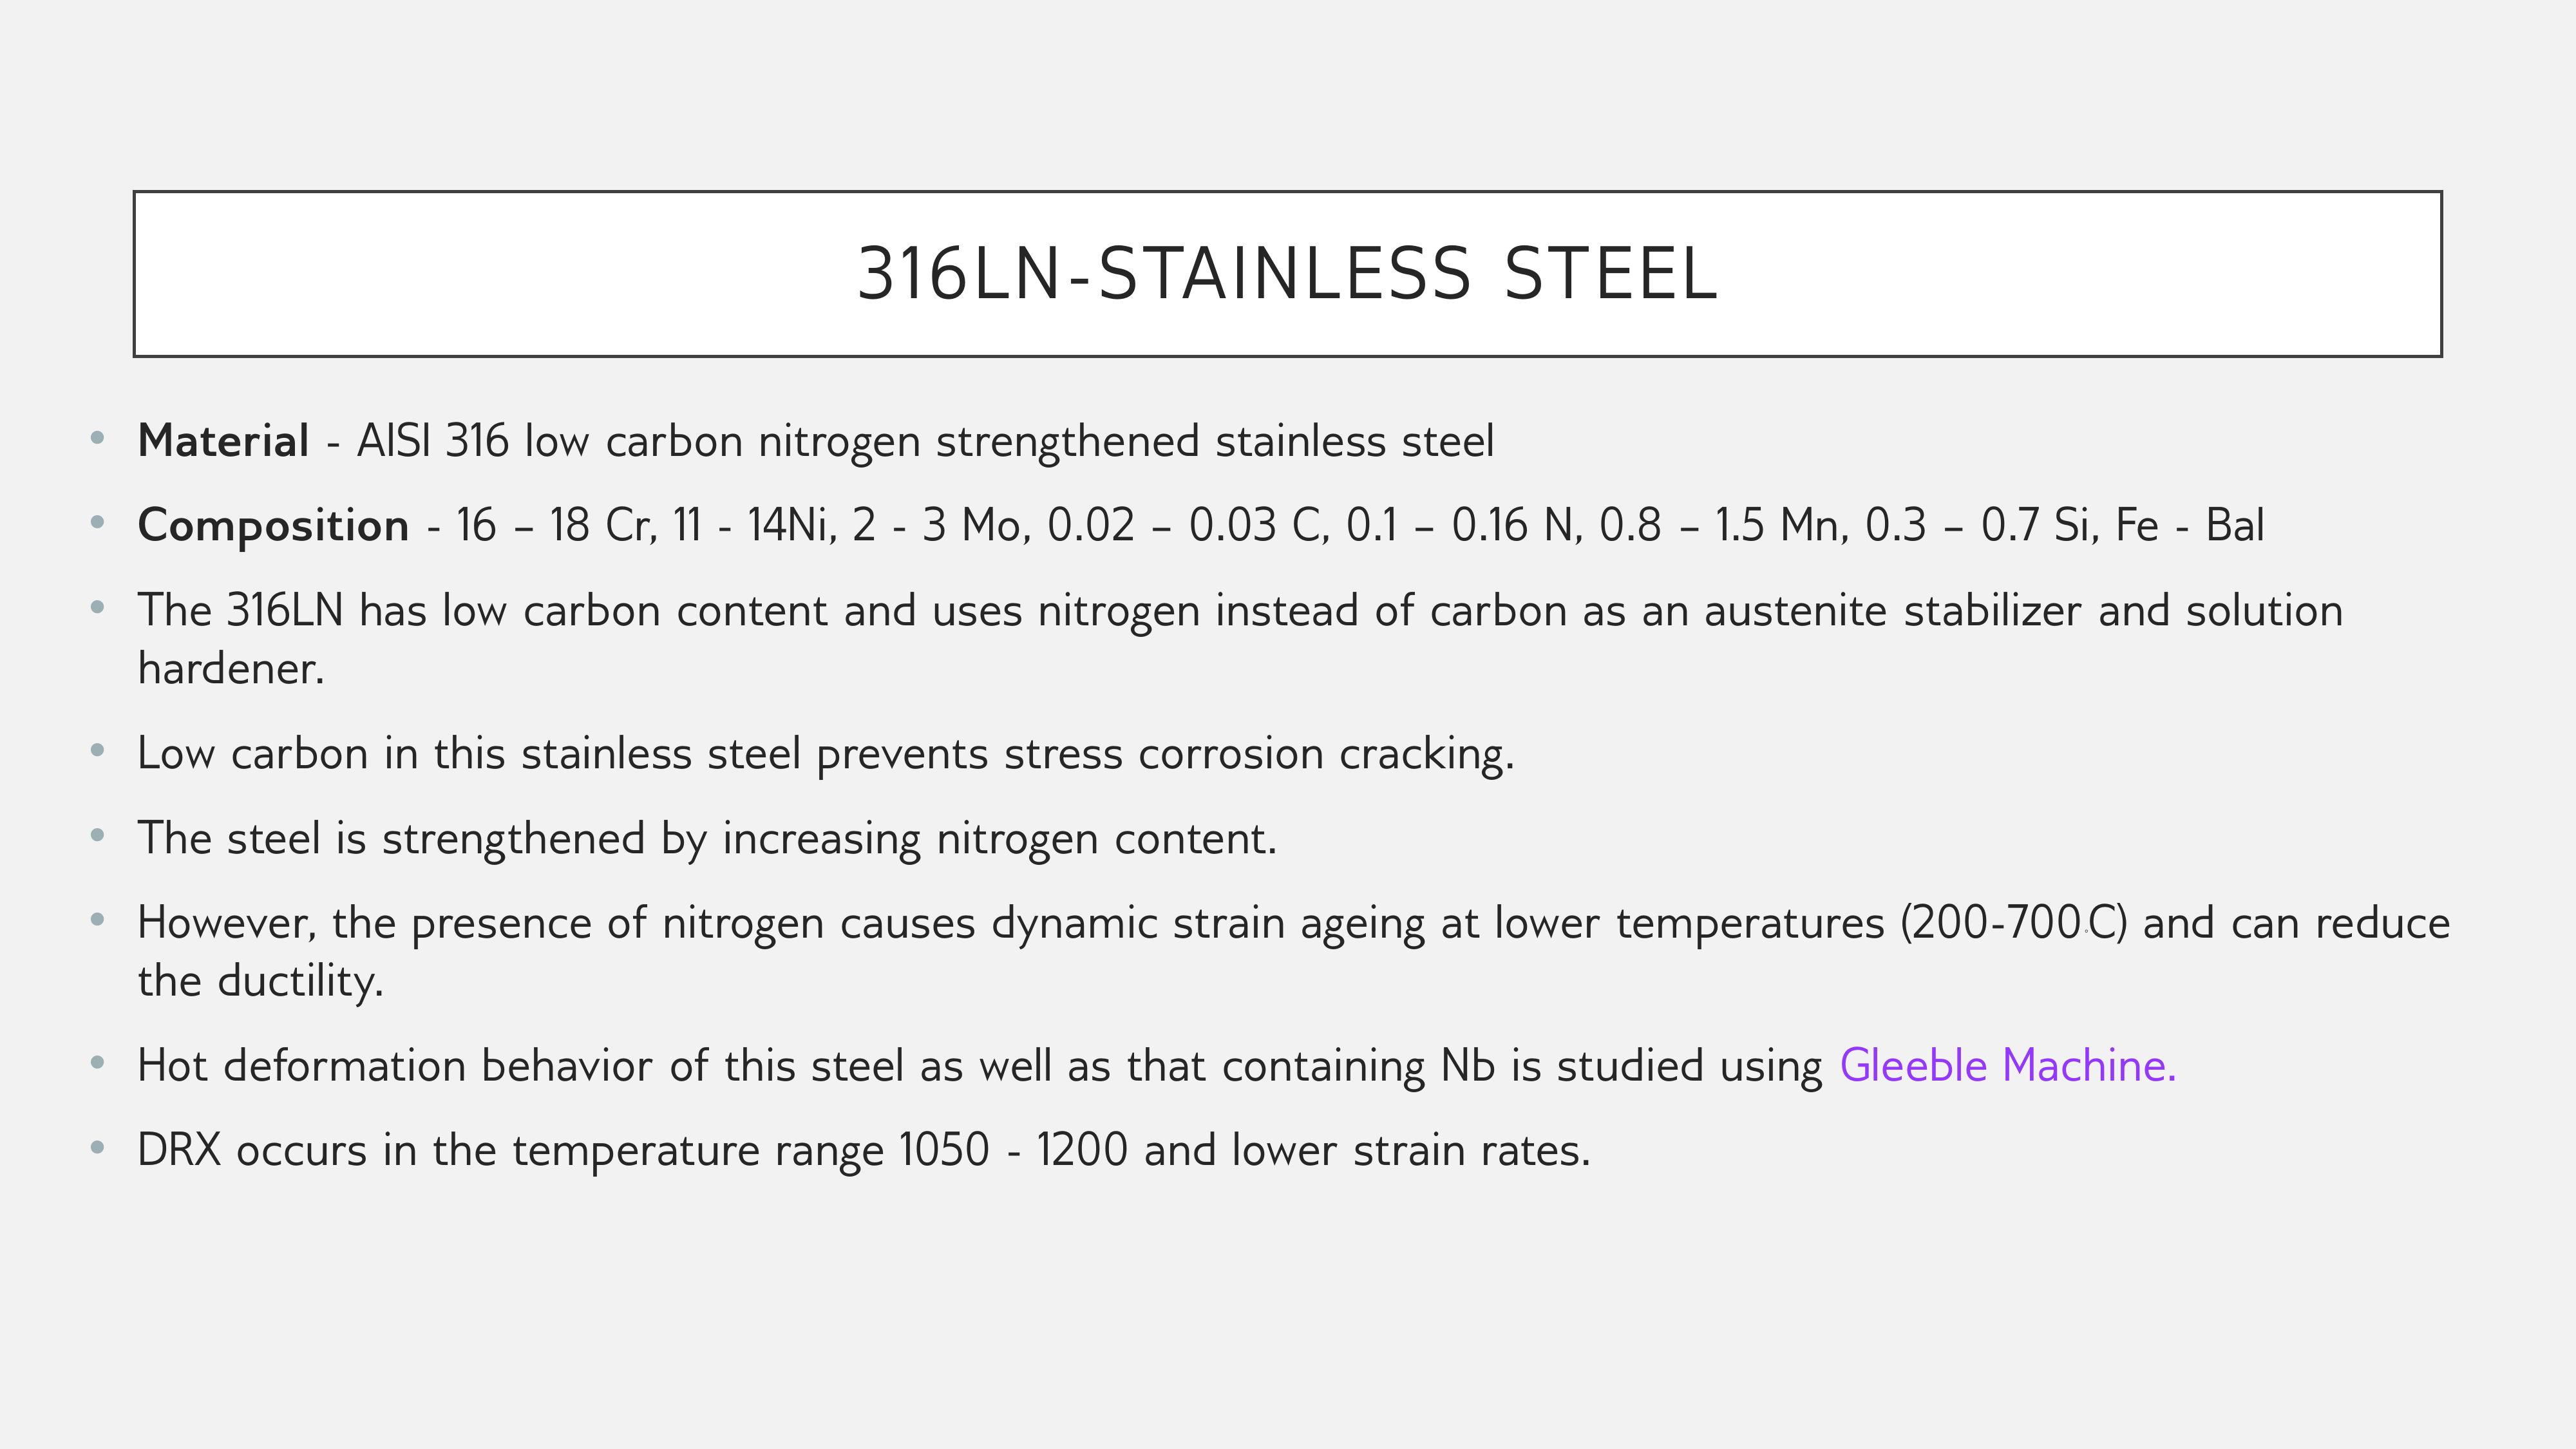

# 316LN-Stainless Steel
Material - AISI 316 low carbon nitrogen strengthened stainless steel
Composition - 16 – 18 Cr, 11 - 14Ni, 2 - 3 Mo, 0.02 – 0.03 C, 0.1 – 0.16 N, 0.8 – 1.5 Mn, 0.3 – 0.7 Si, Fe - Bal
The 316LN has low carbon content and uses nitrogen instead of carbon as an austenite stabilizer and solution hardener.
Low carbon in this stainless steel prevents stress corrosion cracking.
The steel is strengthened by increasing nitrogen content.
However, the presence of nitrogen causes dynamic strain ageing at lower temperatures (200-700oC) and can reduce the ductility.
Hot deformation behavior of this steel as well as that containing Nb is studied using Gleeble Machine.
DRX occurs in the temperature range 1050 - 1200 and lower strain rates.